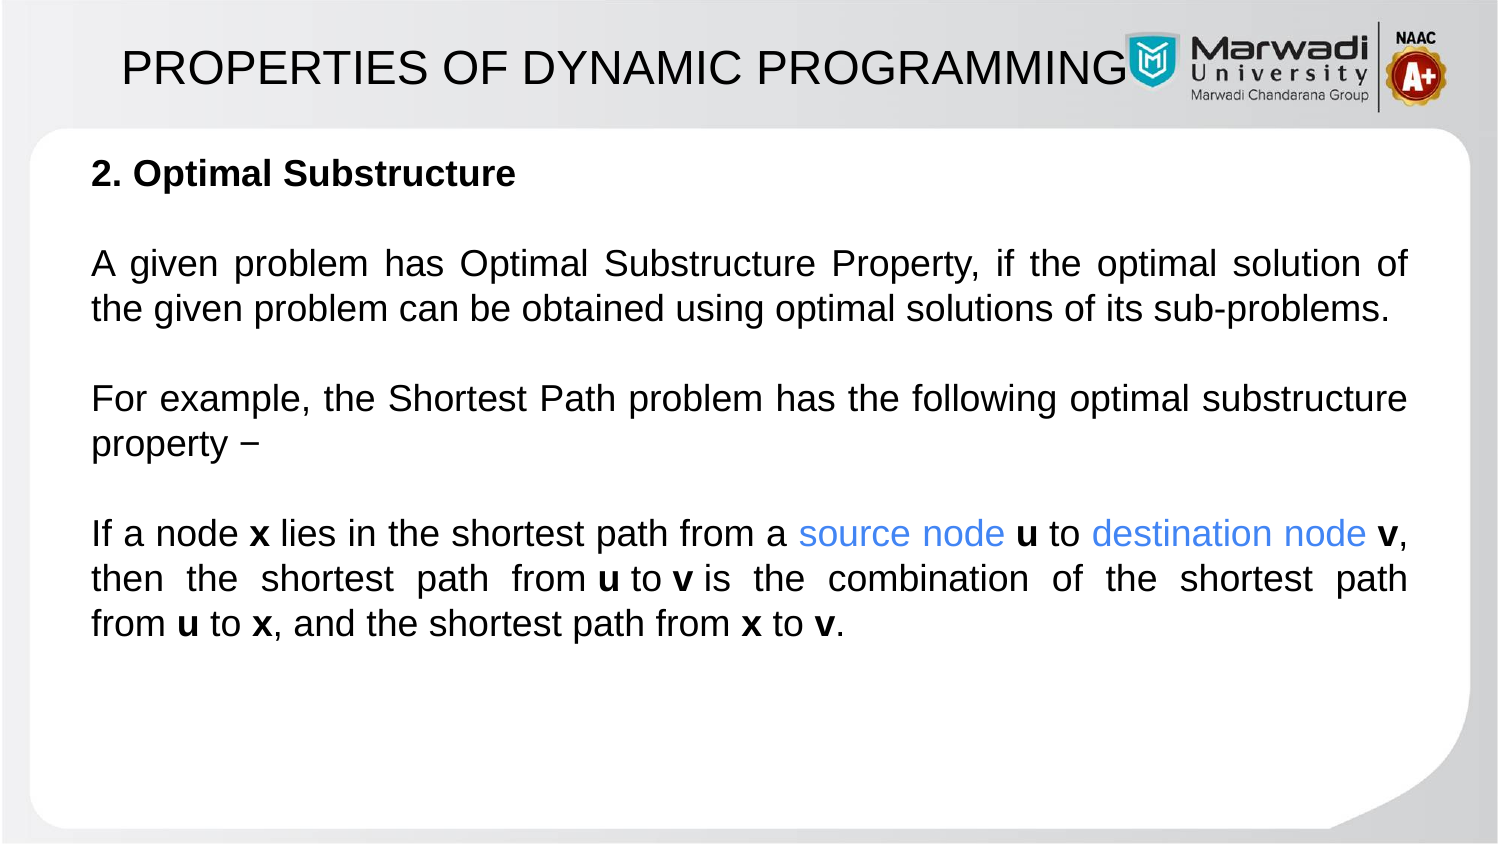

PROPERTIES OF DYNAMIC PROGRAMMING
2. Optimal Substructure

A given problem has Optimal Substructure Property, if the optimal solution of the given problem can be obtained using optimal solutions of its sub-problems.

For example, the Shortest Path problem has the following optimal substructure property −

If a node x lies in the shortest path from a source node u to destination node v, then the shortest path from u to v is the combination of the shortest path from u to x, and the shortest path from x to v.